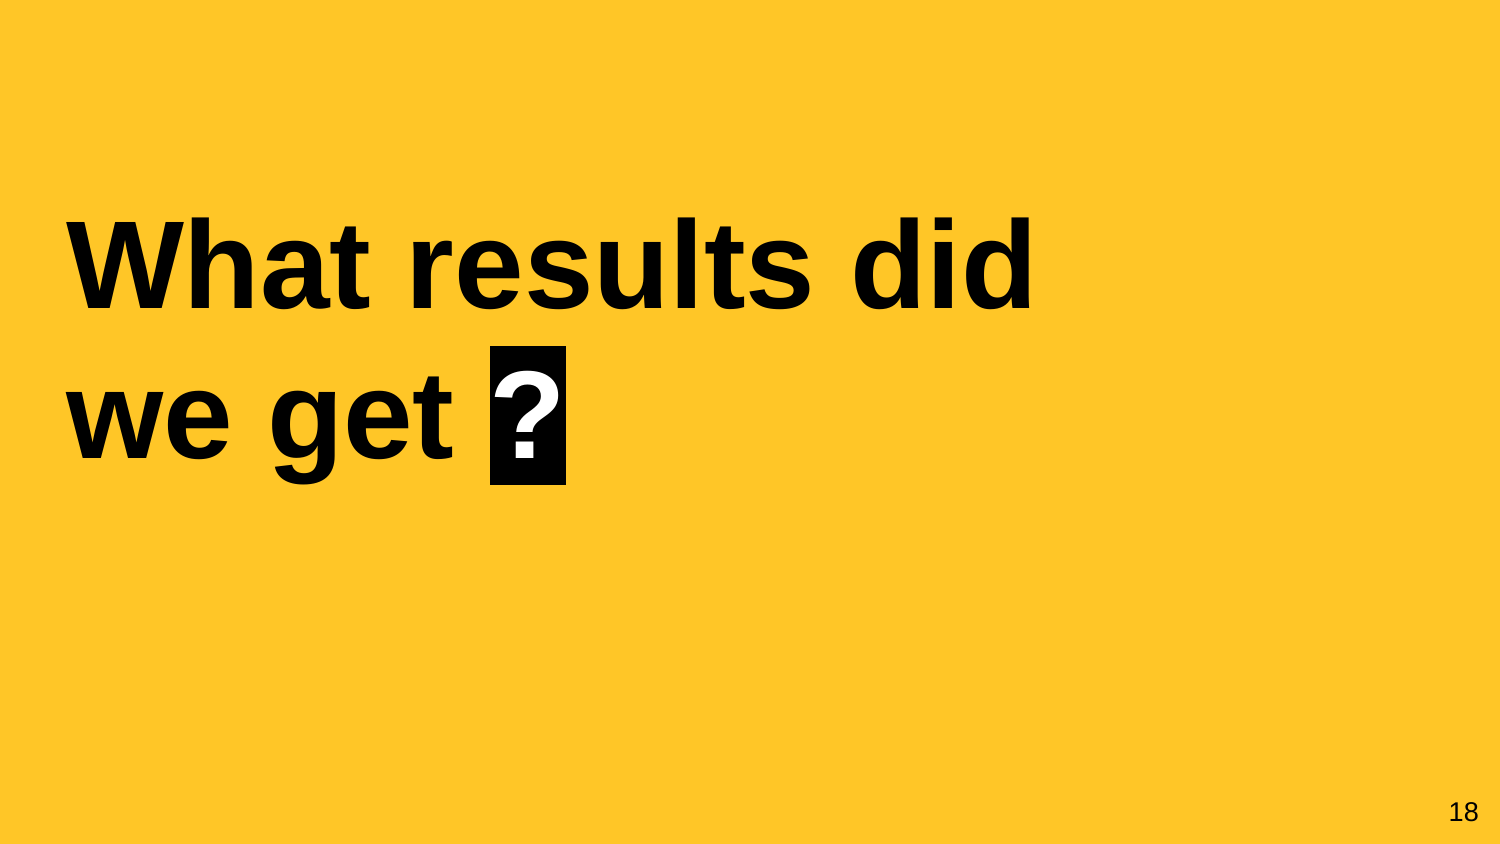

# What results did we get ?
18